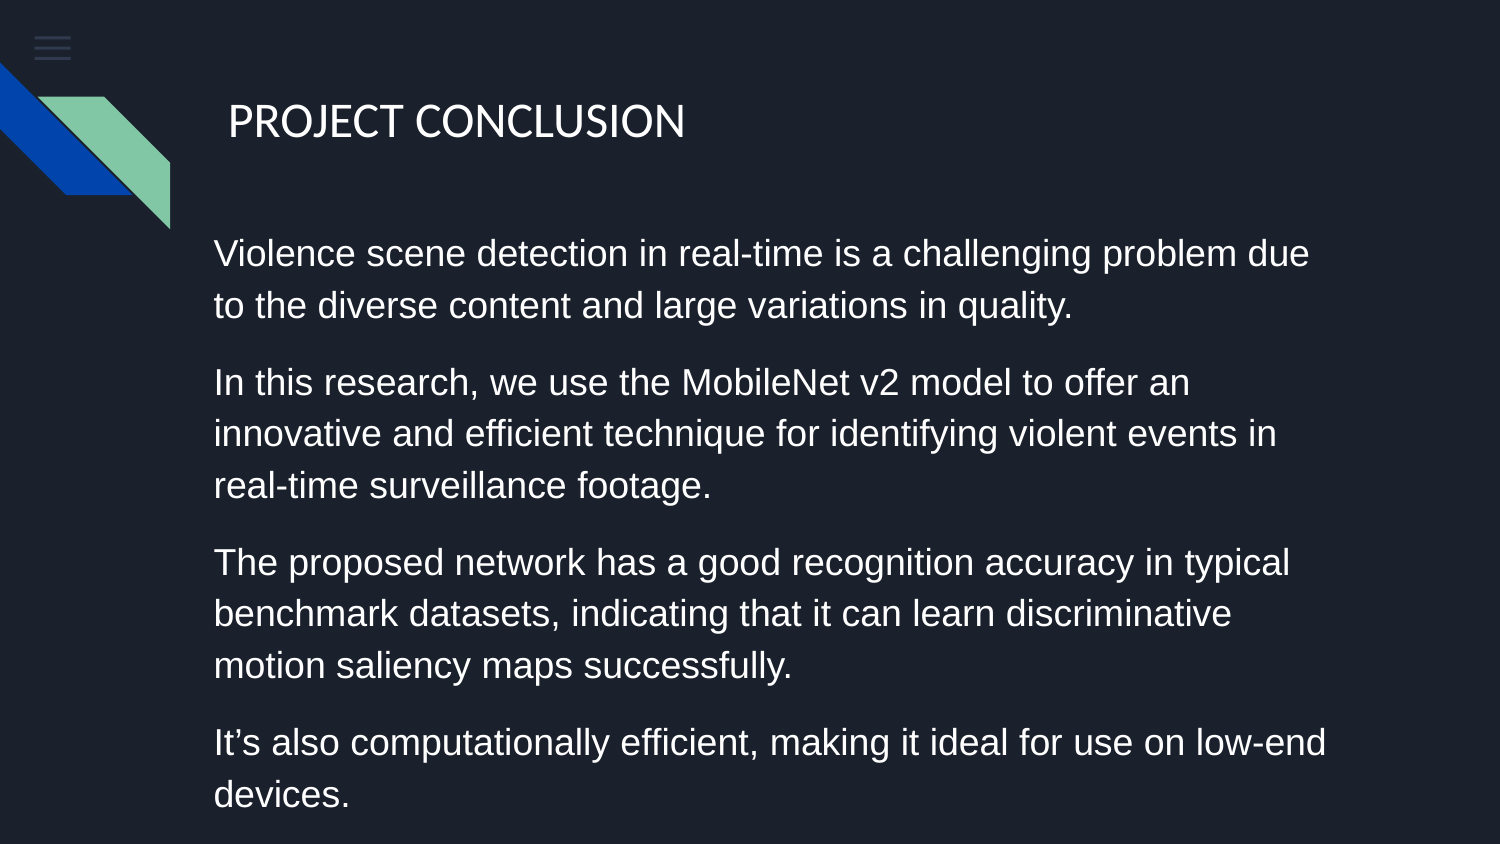

# PROJECT CONCLUSION
Violence scene detection in real-time is a challenging problem due to the diverse content and large variations in quality.
In this research, we use the MobileNet v2 model to offer an innovative and efficient technique for identifying violent events in real-time surveillance footage.
The proposed network has a good recognition accuracy in typical benchmark datasets, indicating that it can learn discriminative motion saliency maps successfully.
It’s also computationally efficient, making it ideal for use on low-end devices.